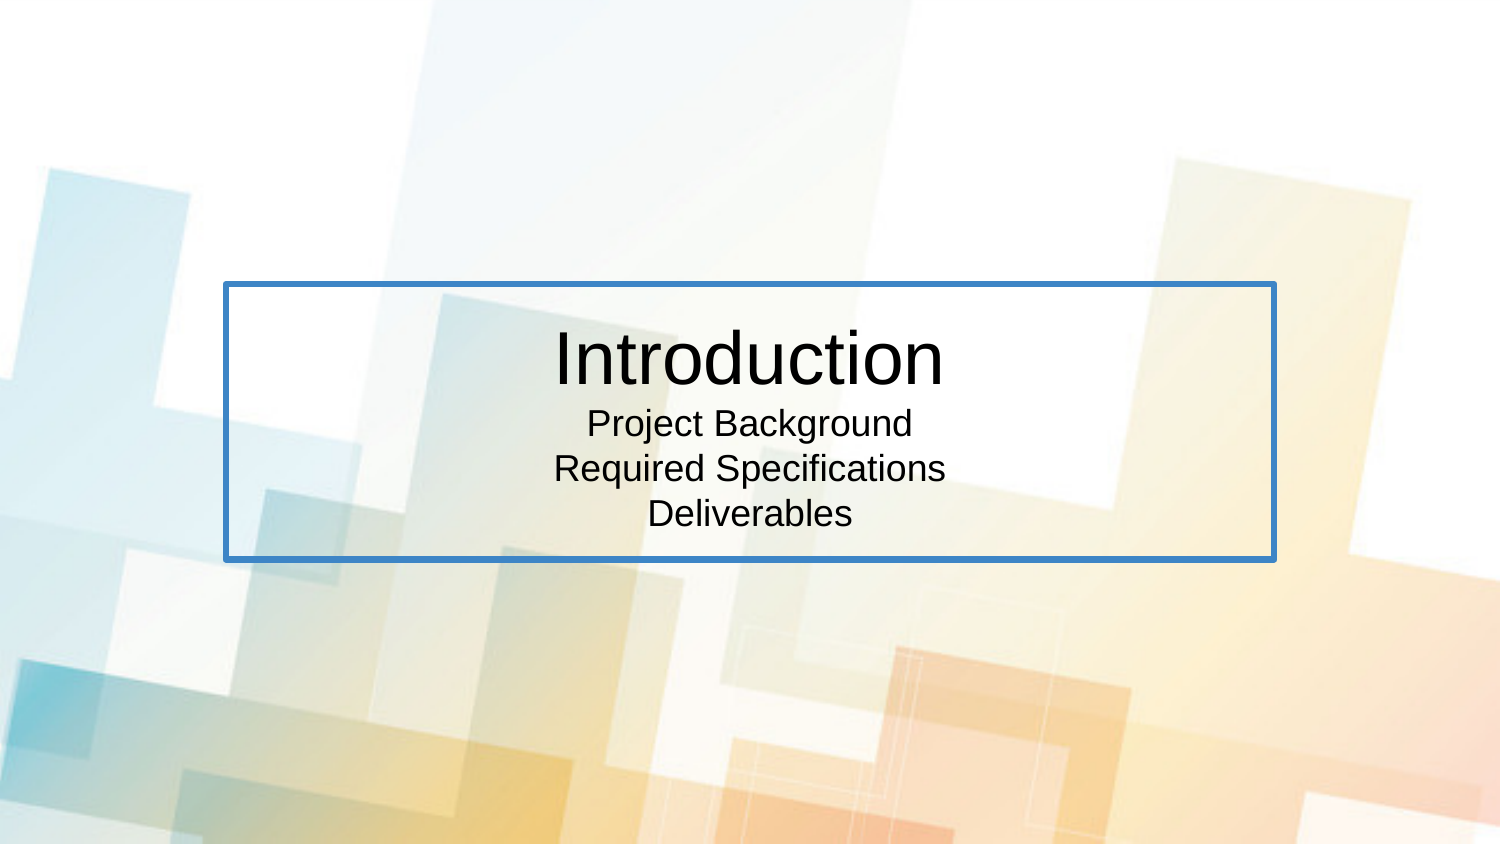

# Introduction
Project Background
Required Specifications
Deliverables